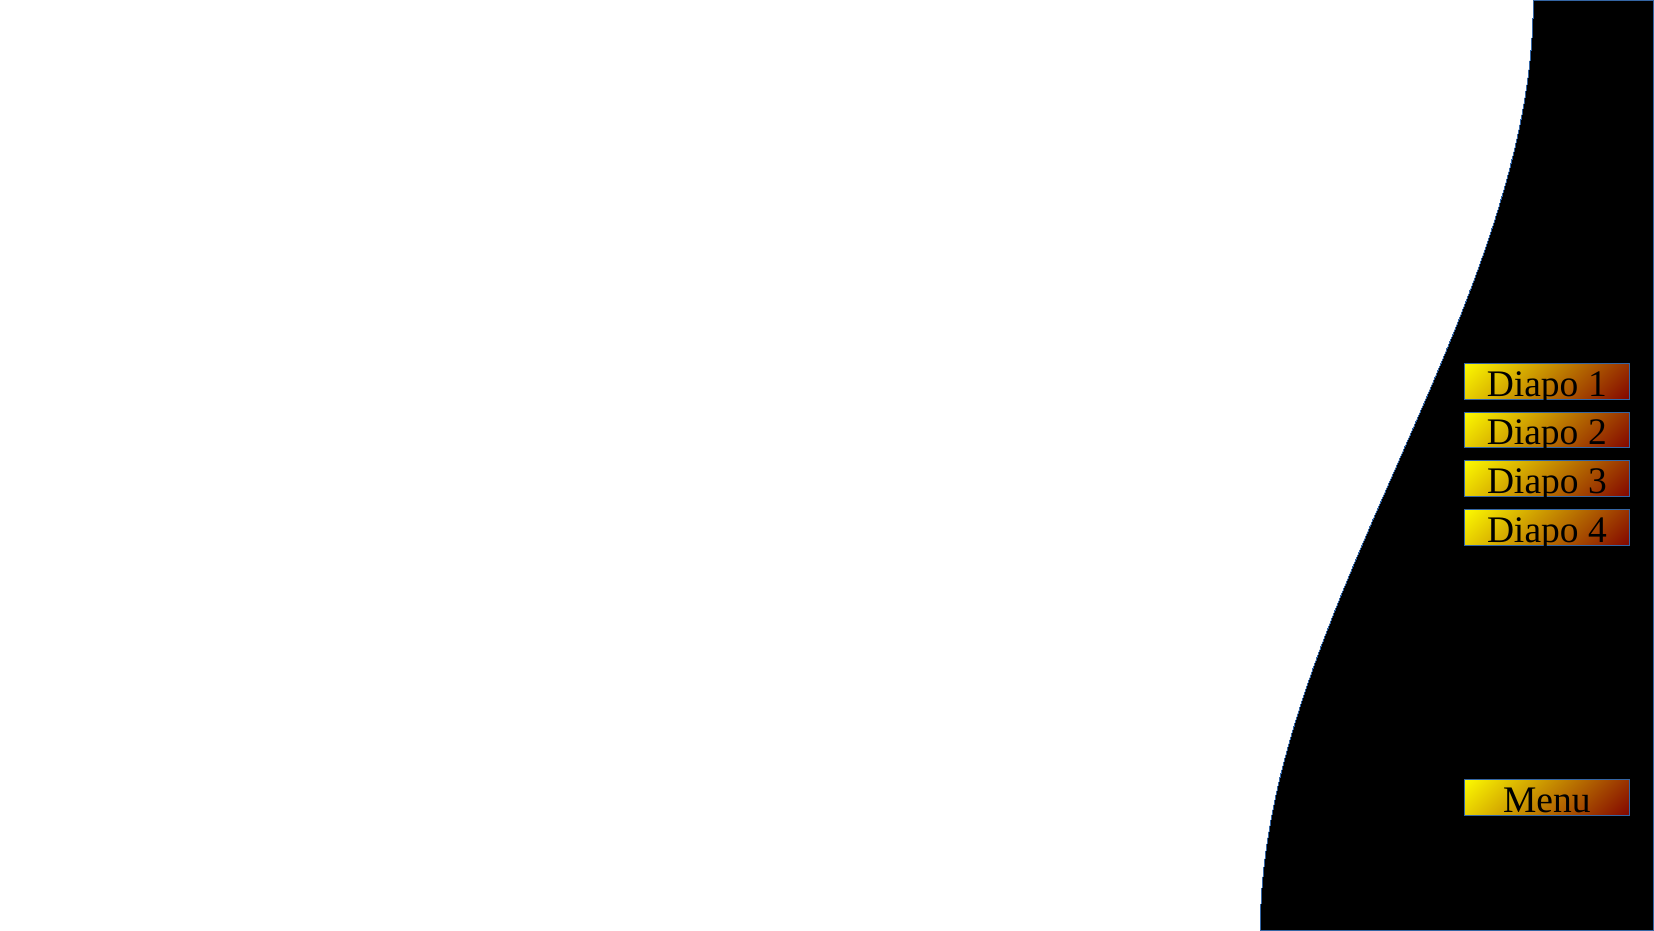

Honorable Mentions
Mark Zuckerberg signed off on a Facebook algorithm change in 2017 that throttled traffic to left-leaning news sites and cost Mother Jones hundreds of thousands of dollars, The Wall Street Journal reported and Mother Jones senior staffers said on Friday.
Mark Zuckerberg signed off on a Facebook algorithm change in 2017 that throttled traffic to left-leaning news sites and cost Mother Jones hundreds of thousands of dollars, The Wall Street Journal reported and Mother Jones senior staffers said on Friday.